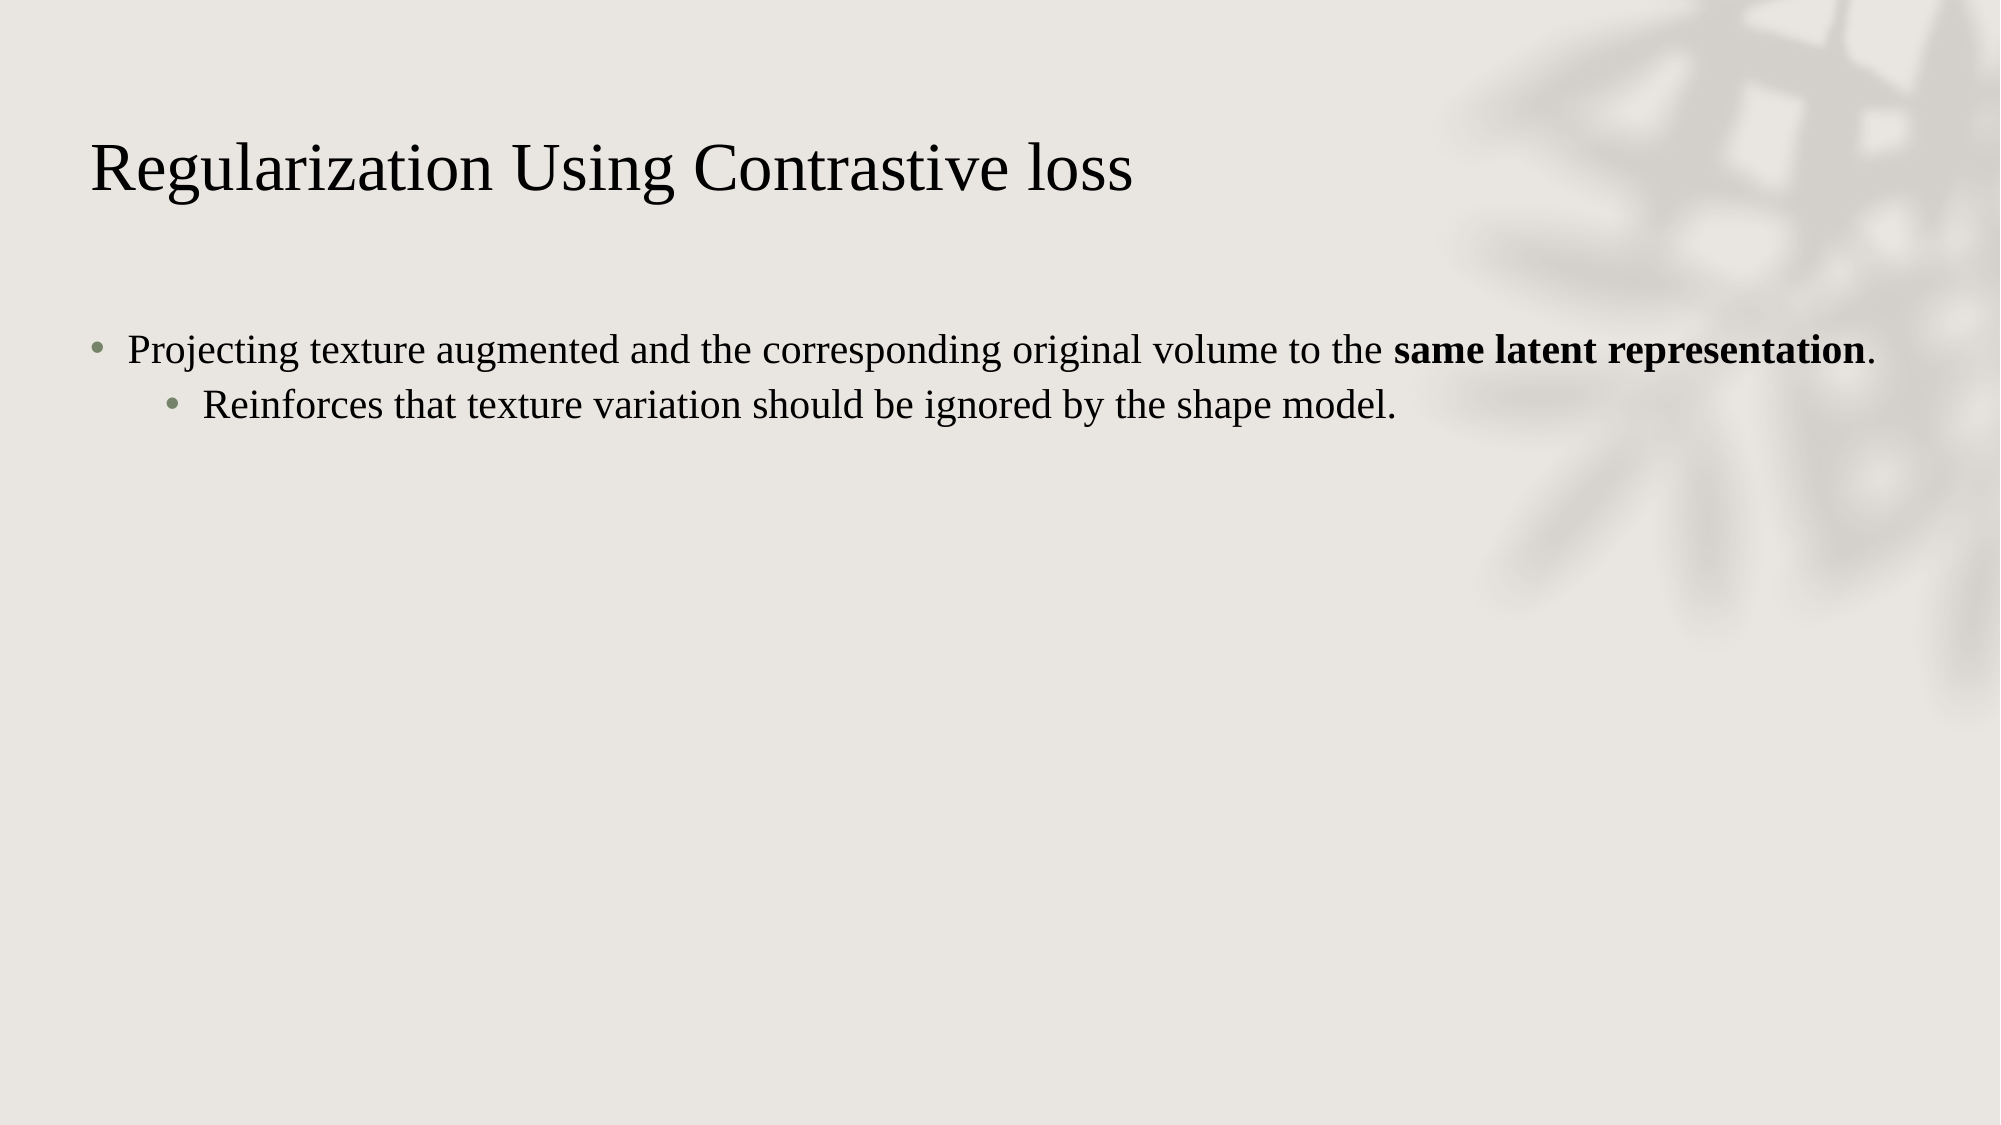

# Regularization Using Contrastive loss
Projecting texture augmented and the corresponding original volume to the same latent representation.
Reinforces that texture variation should be ignored by the shape model.